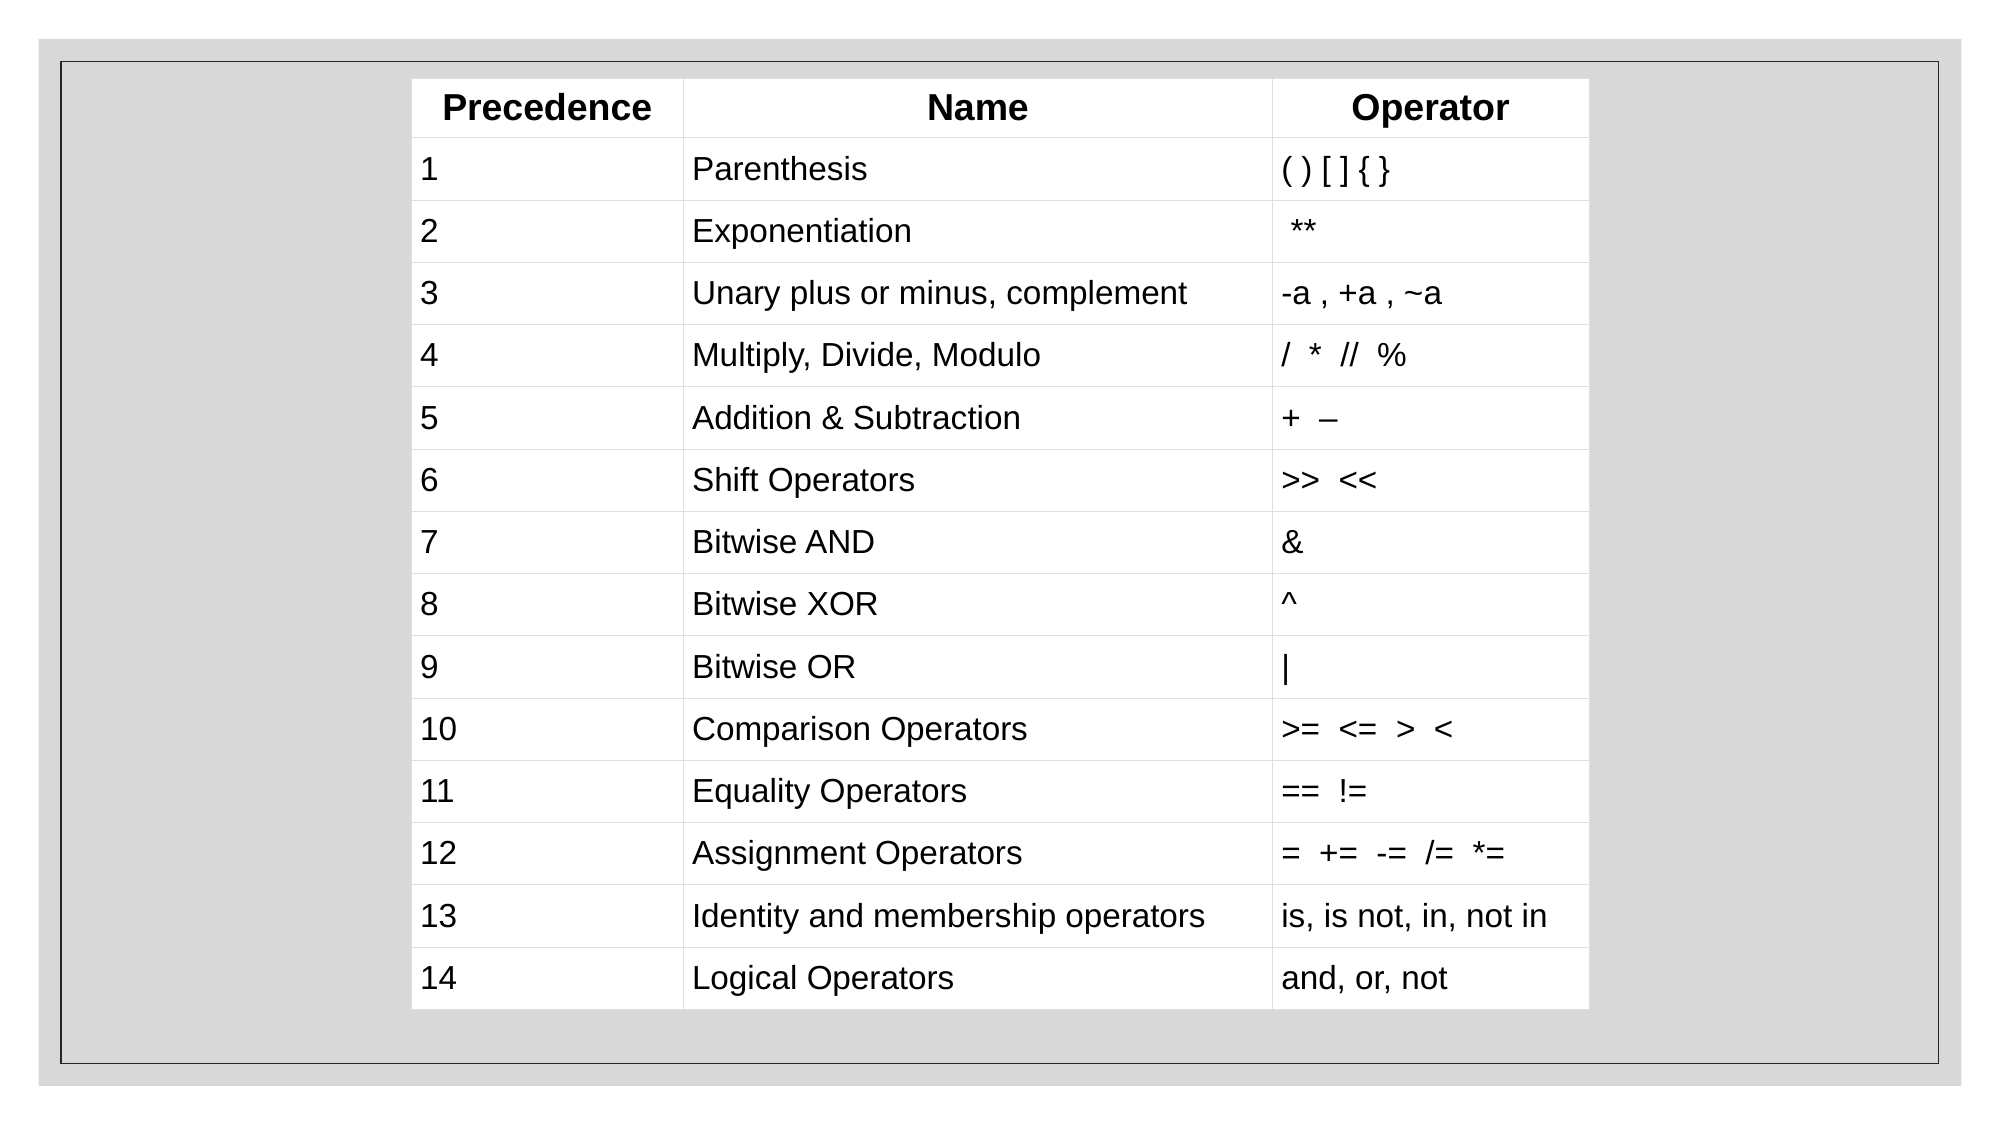

| Precedence | Name | Operator |
| --- | --- | --- |
| 1 | Parenthesis | ( ) [ ] { } |
| 2 | Exponentiation | \*\* |
| 3 | Unary plus or minus, complement | -a , +a , ~a |
| 4 | Multiply, Divide, Modulo | /  \*  //  % |
| 5 | Addition & Subtraction | +  – |
| 6 | Shift Operators | >>  << |
| 7 | Bitwise AND | & |
| 8 | Bitwise XOR | ^ |
| 9 | Bitwise OR | | |
| 10 | Comparison Operators | >=  <=  >  < |
| 11 | Equality Operators | ==  != |
| 12 | Assignment Operators | =  +=  -=  /=  \*= |
| 13 | Identity and membership operators | is, is not, in, not in |
| 14 | Logical Operators | and, or, not |